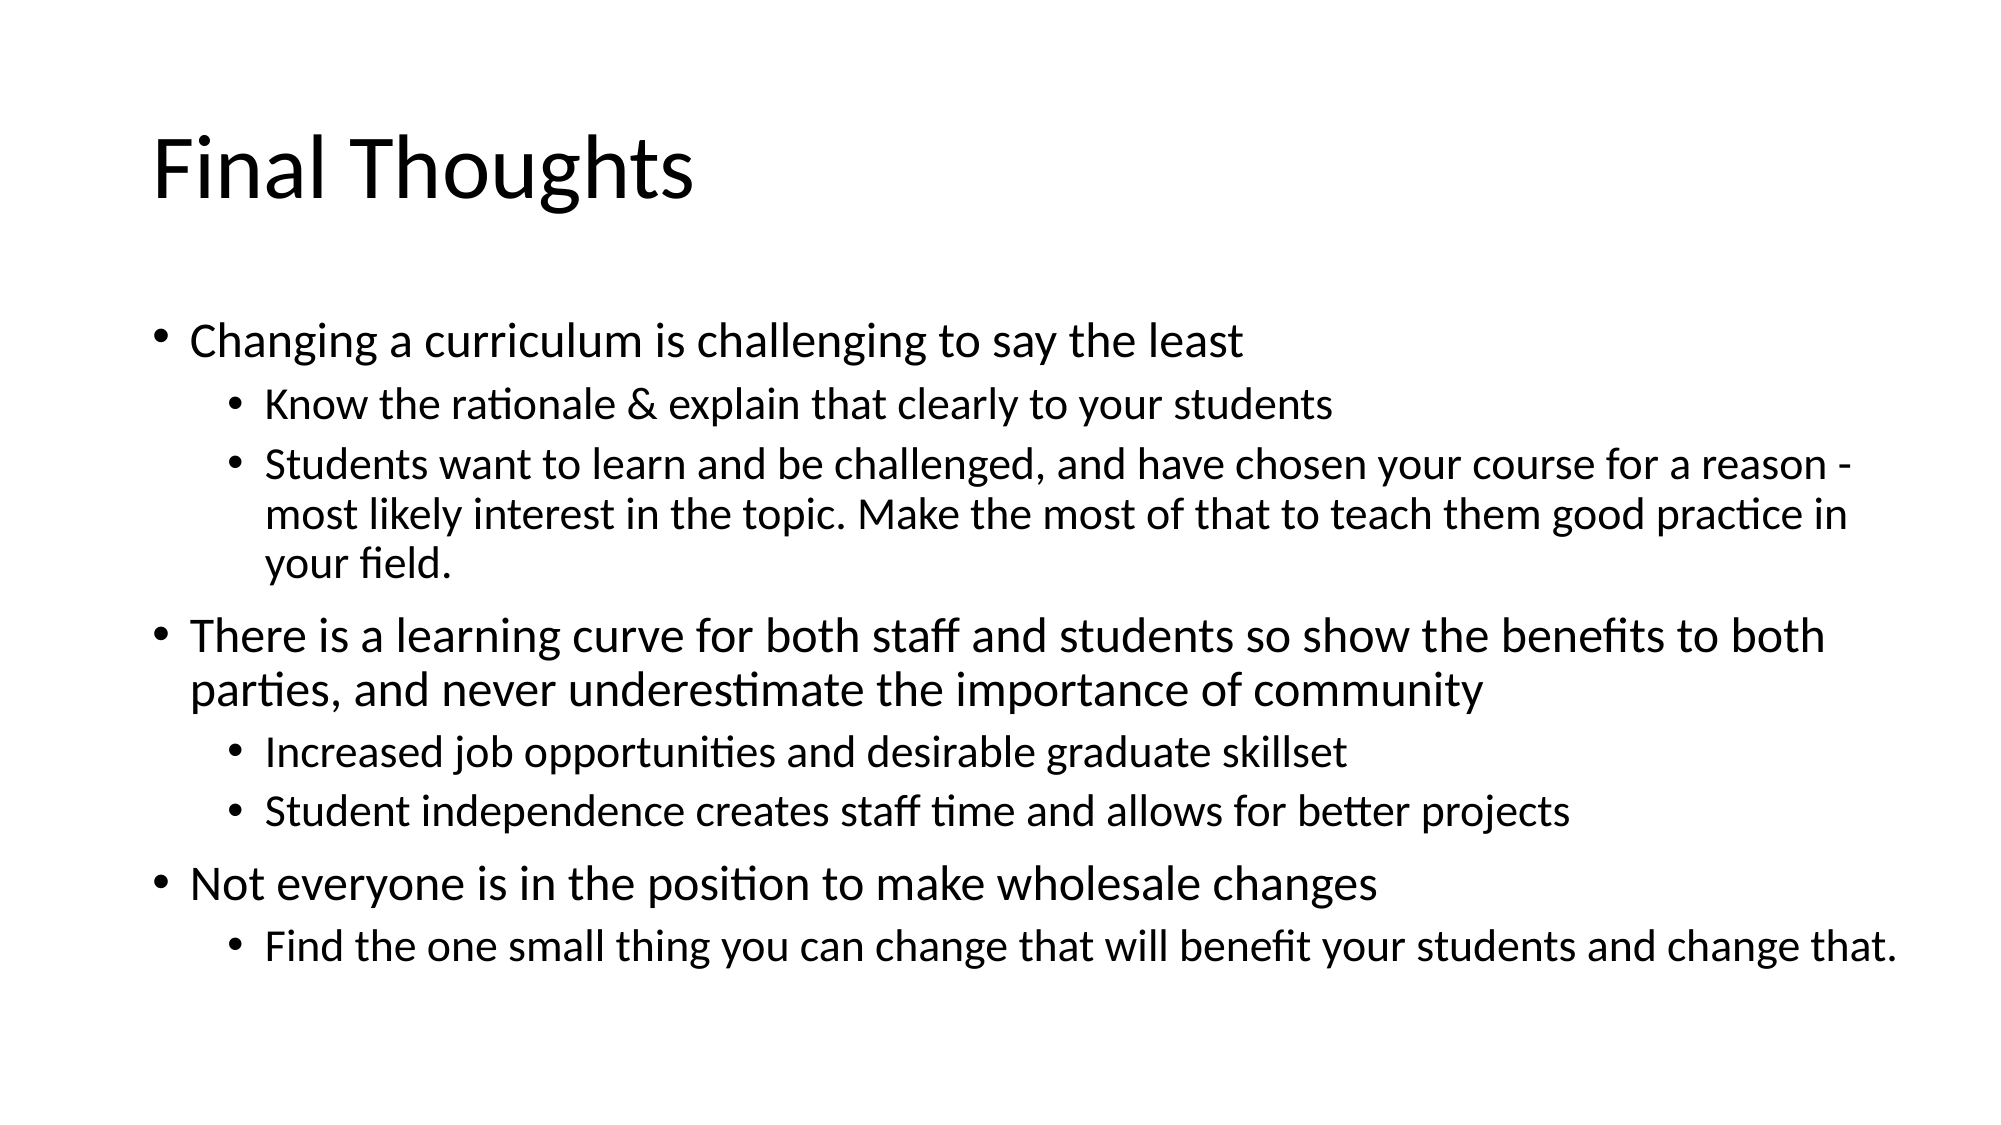

# Final Thoughts
Changing a curriculum is challenging to say the least
Know the rationale & explain that clearly to your students
Students want to learn and be challenged, and have chosen your course for a reason - most likely interest in the topic. Make the most of that to teach them good practice in your field.
There is a learning curve for both staff and students so show the benefits to both parties, and never underestimate the importance of community
Increased job opportunities and desirable graduate skillset
Student independence creates staff time and allows for better projects
Not everyone is in the position to make wholesale changes
Find the one small thing you can change that will benefit your students and change that.